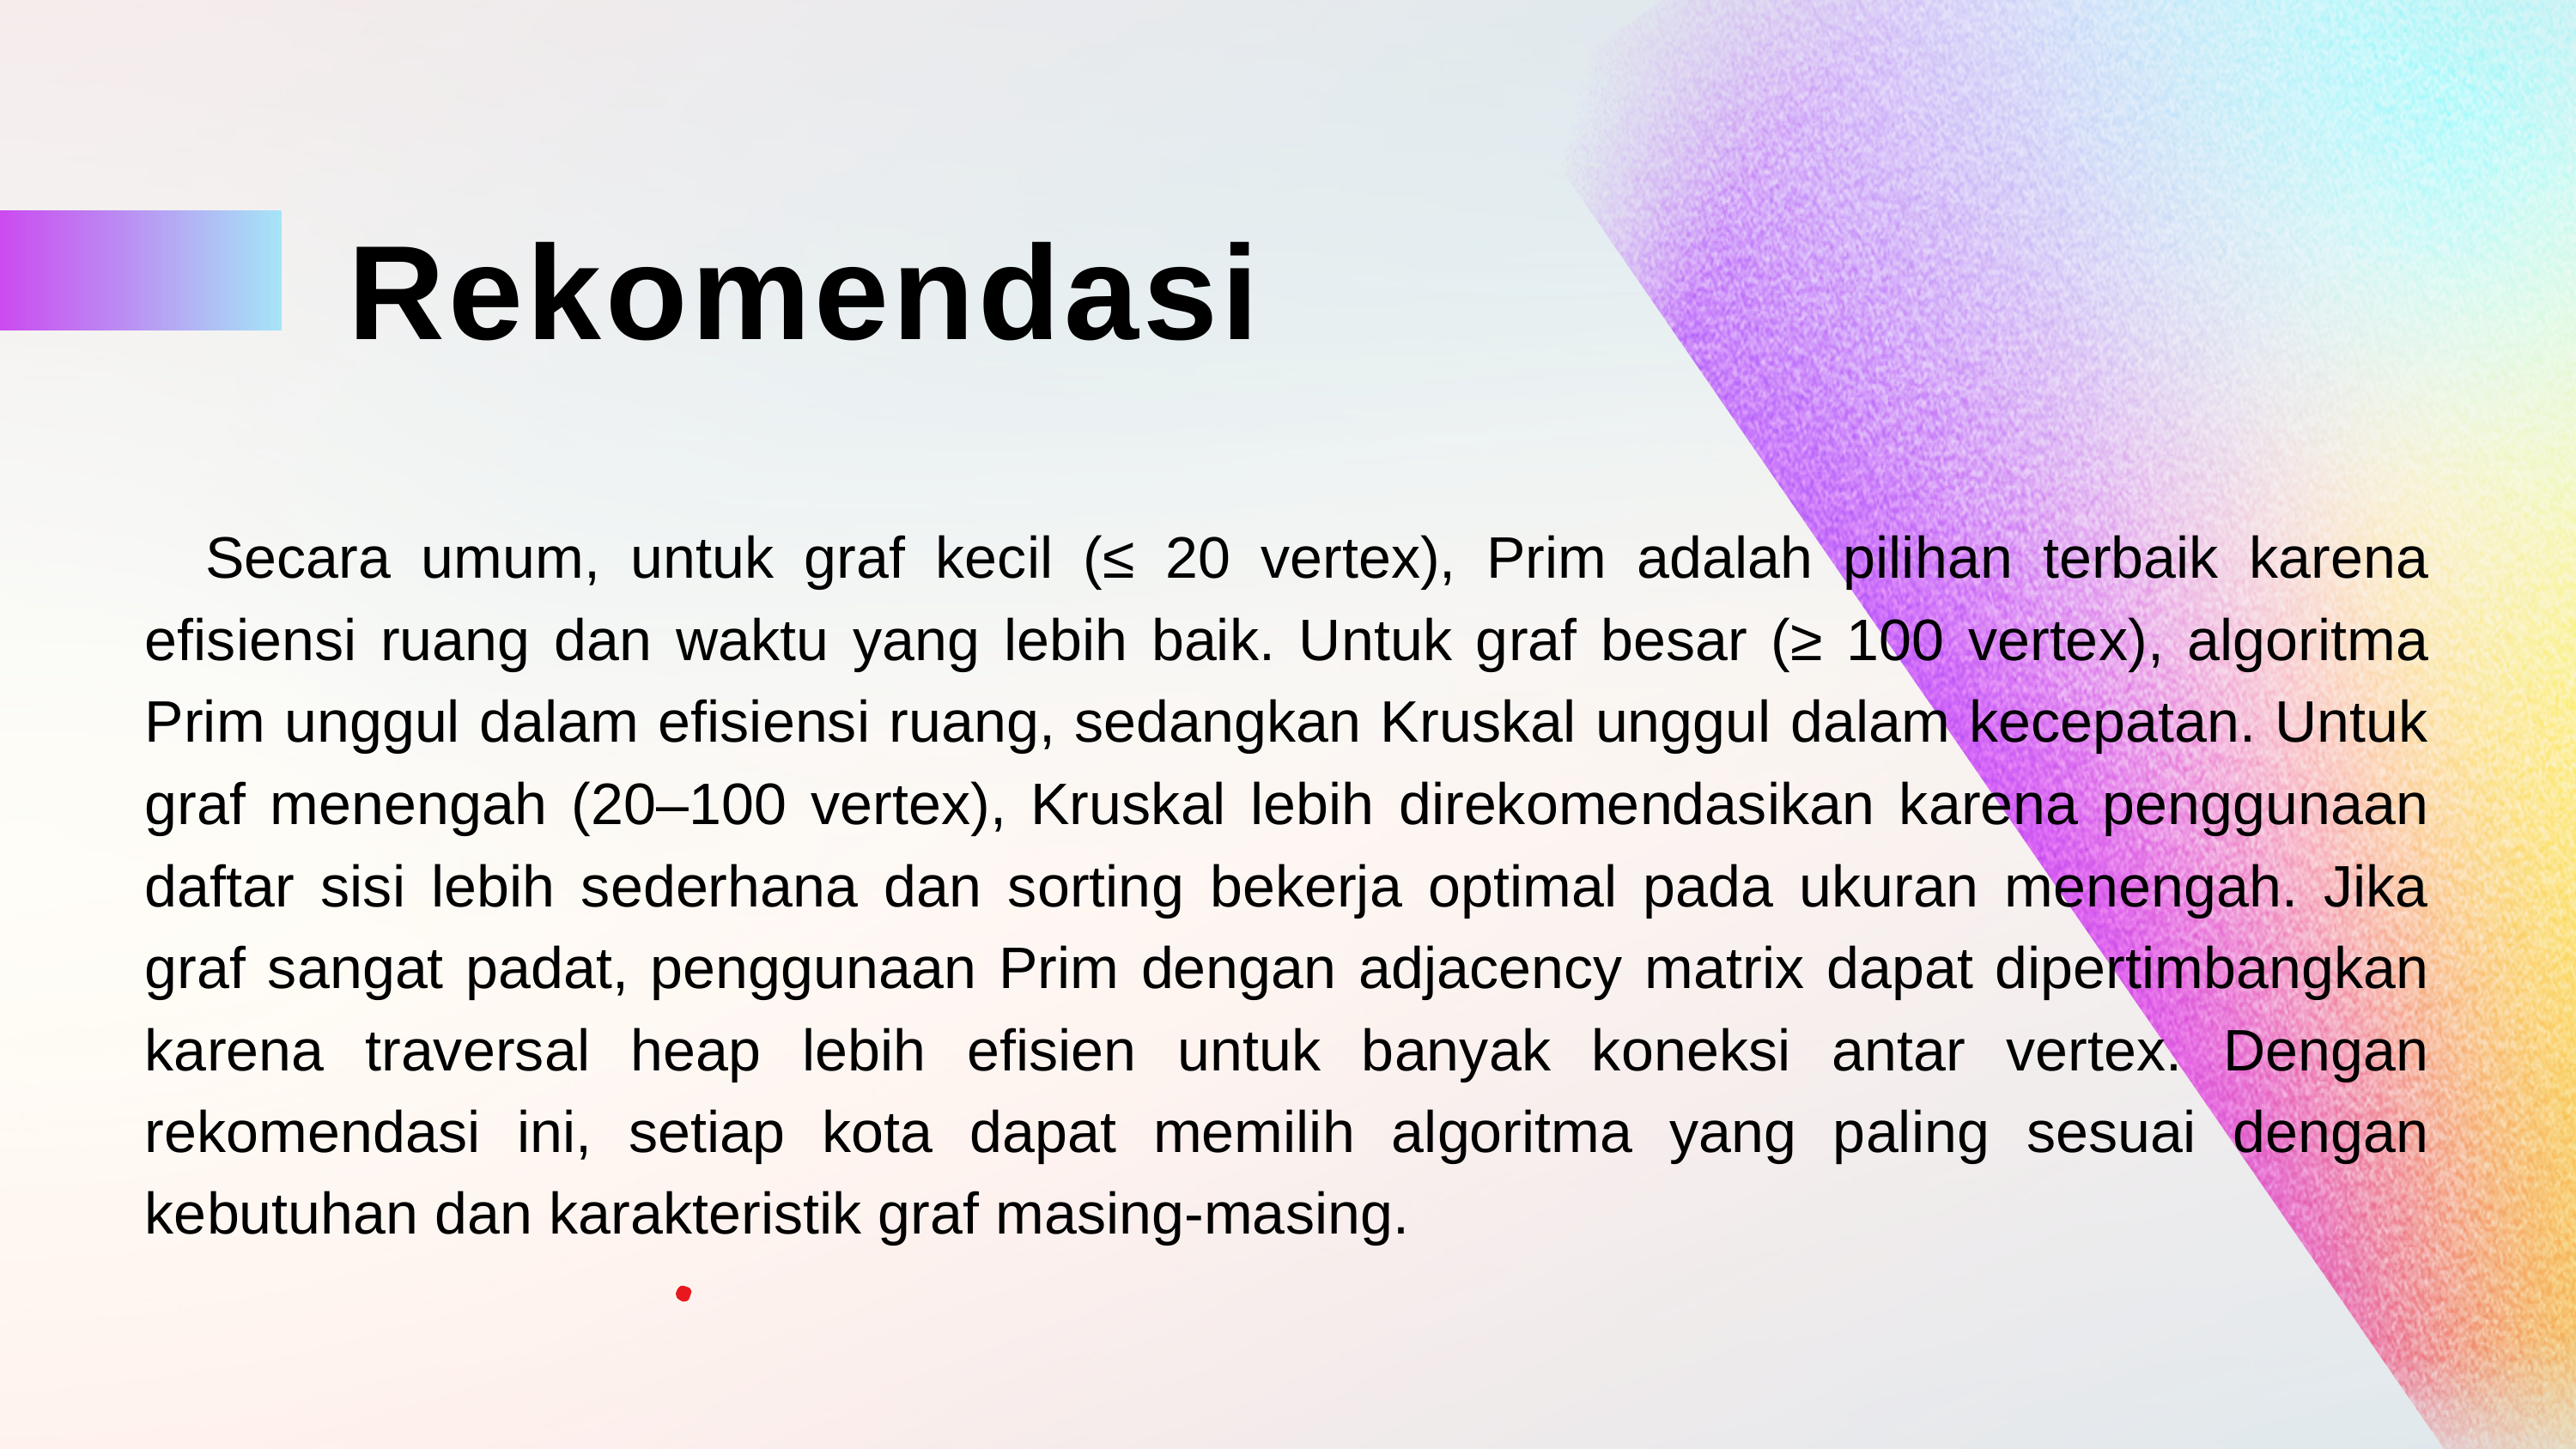

Rekomendasi
  Secara umum, untuk graf kecil (≤ 20 vertex), Prim adalah pilihan terbaik karena efisiensi ruang dan waktu yang lebih baik. Untuk graf besar (≥ 100 vertex), algoritma Prim unggul dalam efisiensi ruang, sedangkan Kruskal unggul dalam kecepatan. Untuk graf menengah (20–100 vertex), Kruskal lebih direkomendasikan karena penggunaan daftar sisi lebih sederhana dan sorting bekerja optimal pada ukuran menengah. Jika graf sangat padat, penggunaan Prim dengan adjacency matrix dapat dipertimbangkan karena traversal heap lebih efisien untuk banyak koneksi antar vertex. Dengan rekomendasi ini, setiap kota dapat memilih algoritma yang paling sesuai dengan kebutuhan dan karakteristik graf masing-masing.